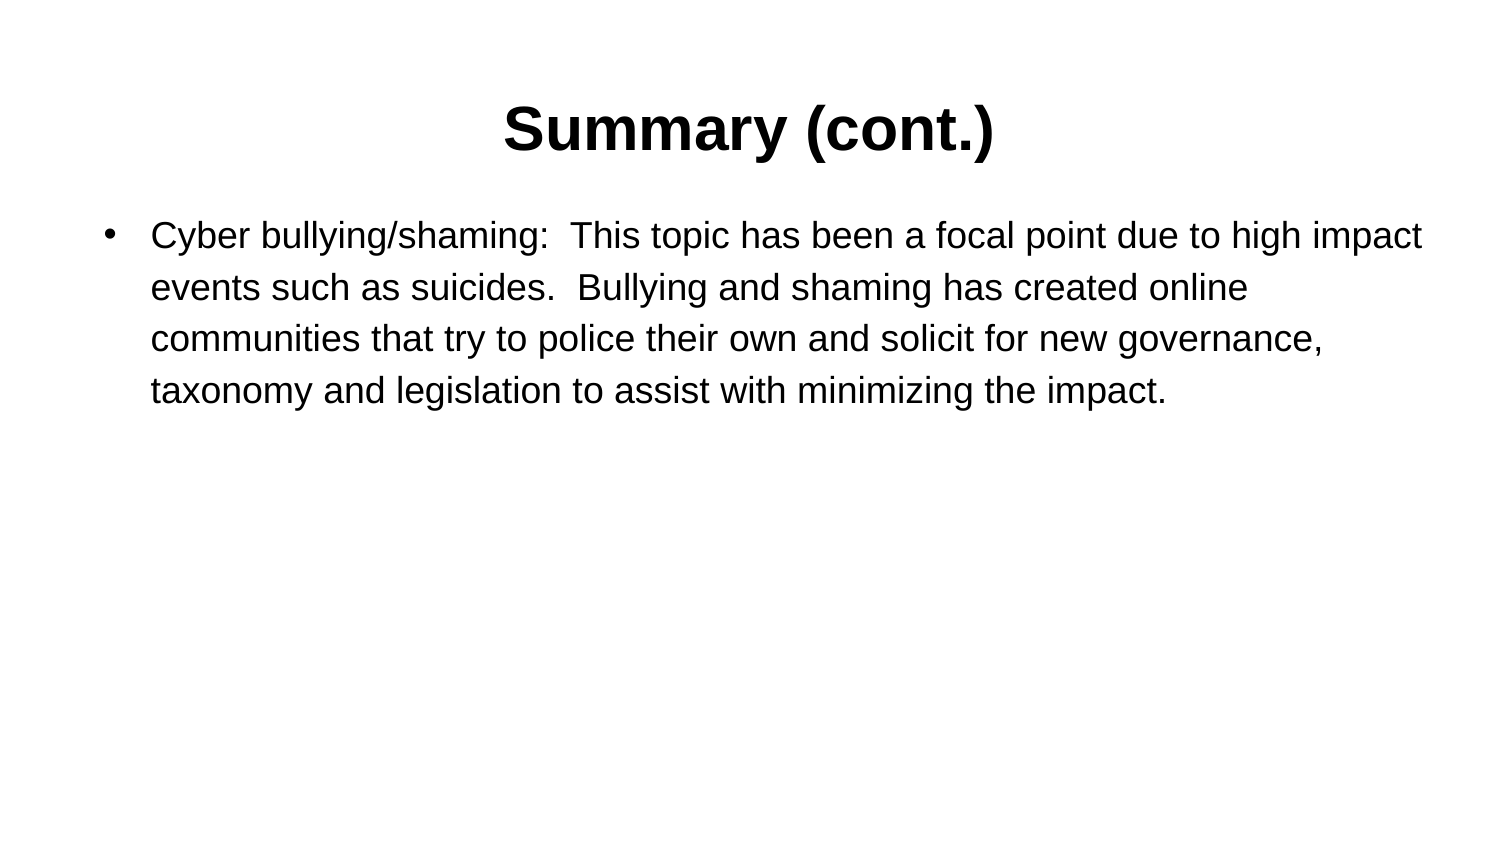

# Summary (cont.)

Cyber bullying/shaming:  This topic has been a focal point due to high impact events such as suicides.  Bullying and shaming has created online communities that try to police their own and solicit for new governance, taxonomy and legislation to assist with minimizing the impact.